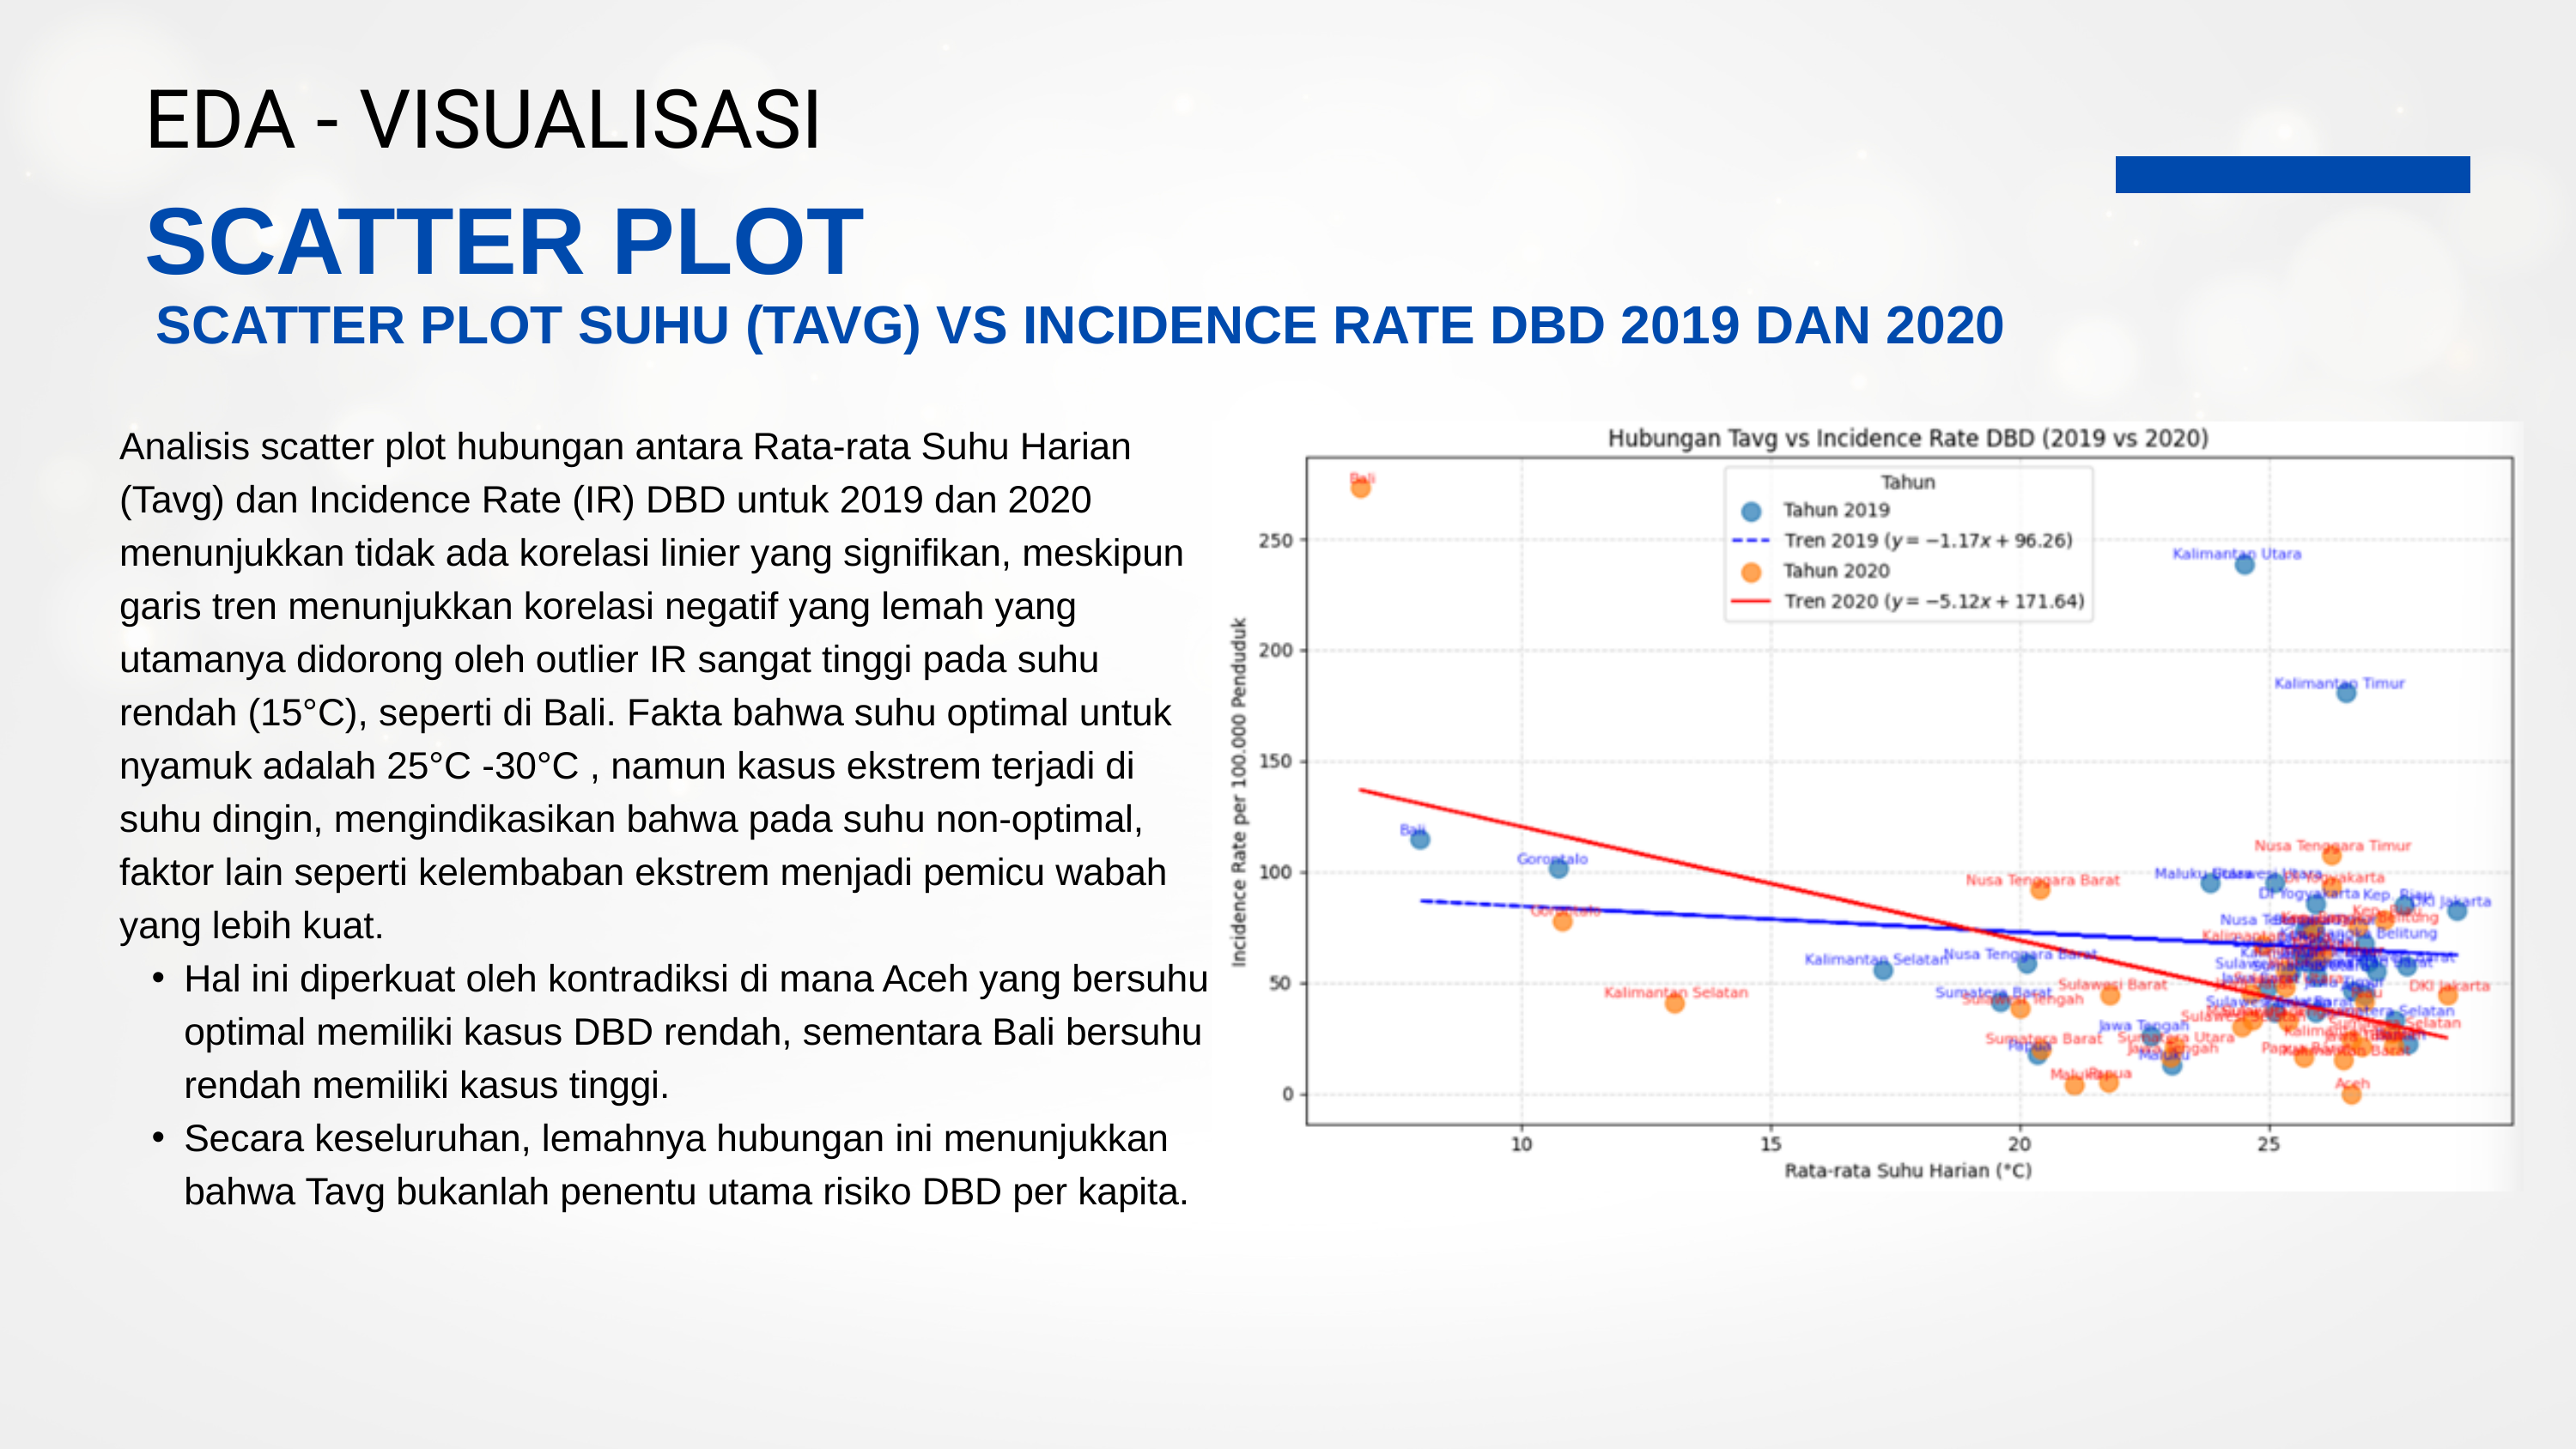

EDA - VISUALISASI

SCATTER PLOT
SCATTER PLOT SUHU (TAVG) VS INCIDENCE RATE DBD 2019 DAN 2020
Analisis scatter plot hubungan antara Rata-rata Suhu Harian (Tavg) dan Incidence Rate (IR) DBD untuk 2019 dan 2020 menunjukkan tidak ada korelasi linier yang signifikan, meskipun garis tren menunjukkan korelasi negatif yang lemah yang utamanya didorong oleh outlier IR sangat tinggi pada suhu rendah (15°C), seperti di Bali. Fakta bahwa suhu optimal untuk nyamuk adalah 25°C -30°C , namun kasus ekstrem terjadi di suhu dingin, mengindikasikan bahwa pada suhu non-optimal, faktor lain seperti kelembaban ekstrem menjadi pemicu wabah yang lebih kuat.
Hal ini diperkuat oleh kontradiksi di mana Aceh yang bersuhu optimal memiliki kasus DBD rendah, sementara Bali bersuhu rendah memiliki kasus tinggi.
Secara keseluruhan, lemahnya hubungan ini menunjukkan bahwa Tavg bukanlah penentu utama risiko DBD per kapita.